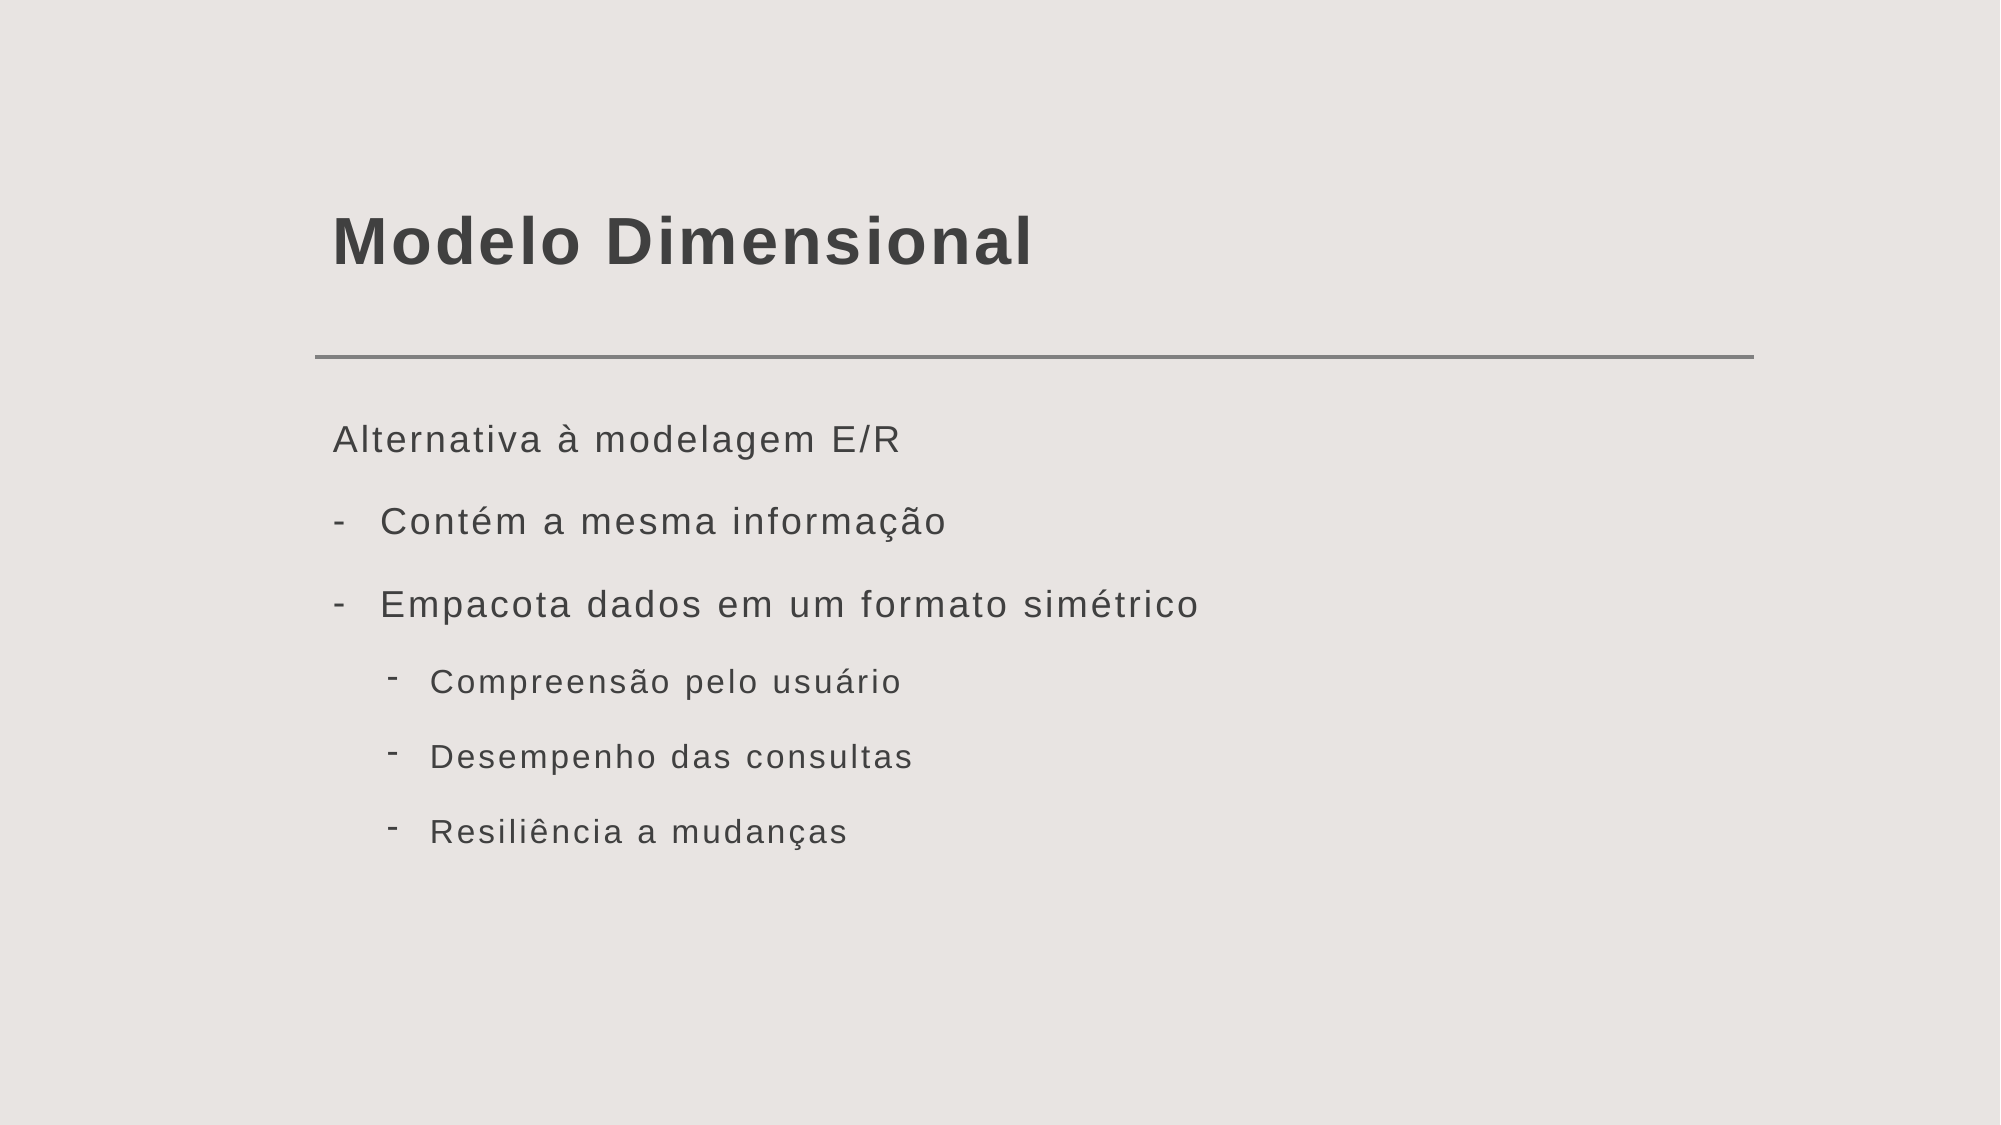

# Modelo Dimensional
Alternativa à modelagem E/R
Contém a mesma informação
Empacota dados em um formato simétrico
Compreensão pelo usuário
Desempenho das consultas
Resiliência a mudanças